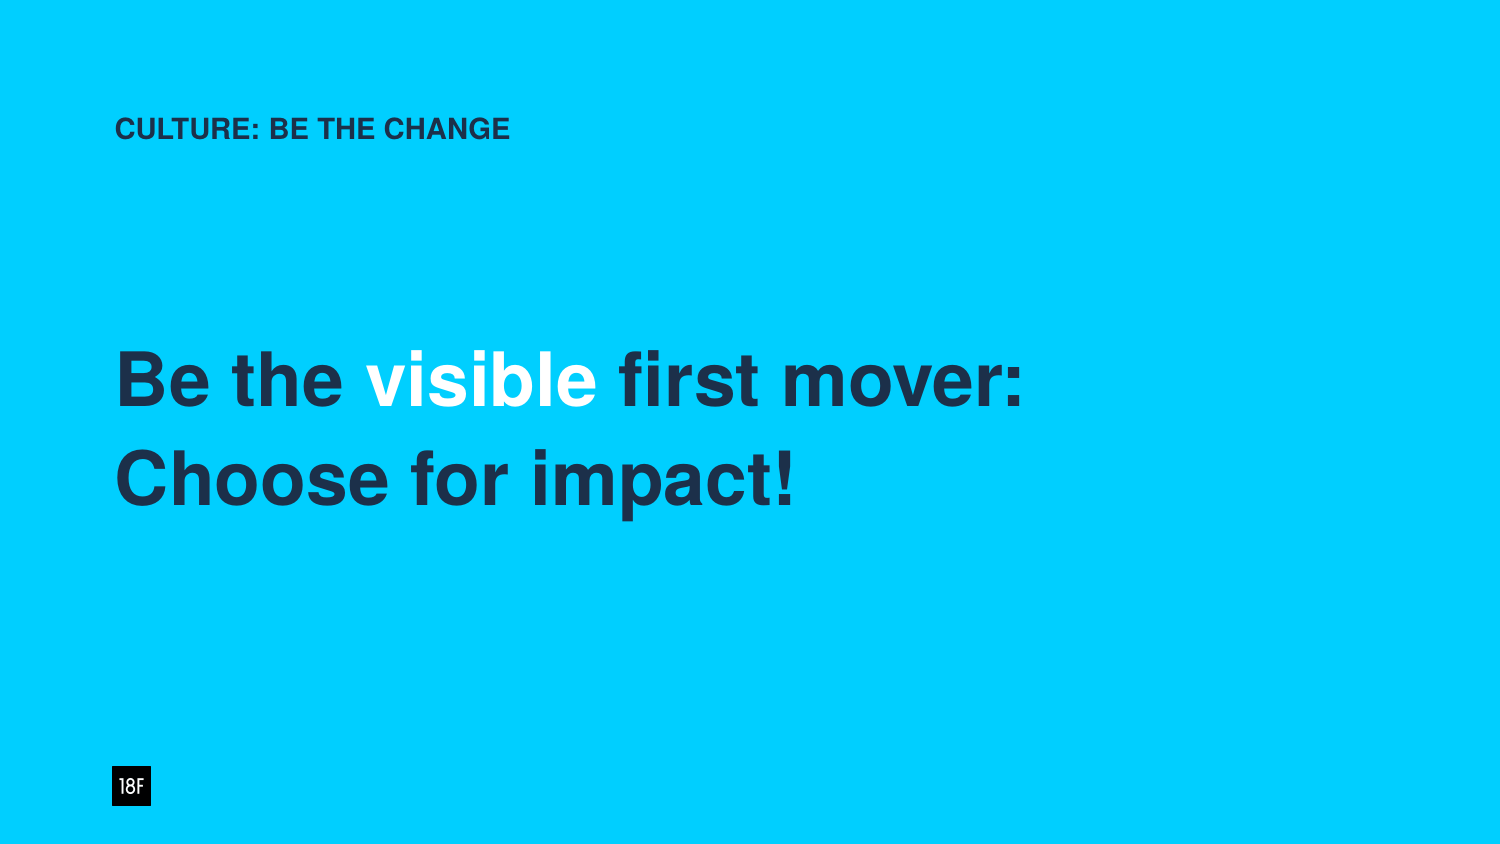

CULTURE: BE THE CHANGE
Be the visible first mover:
Choose for impact!